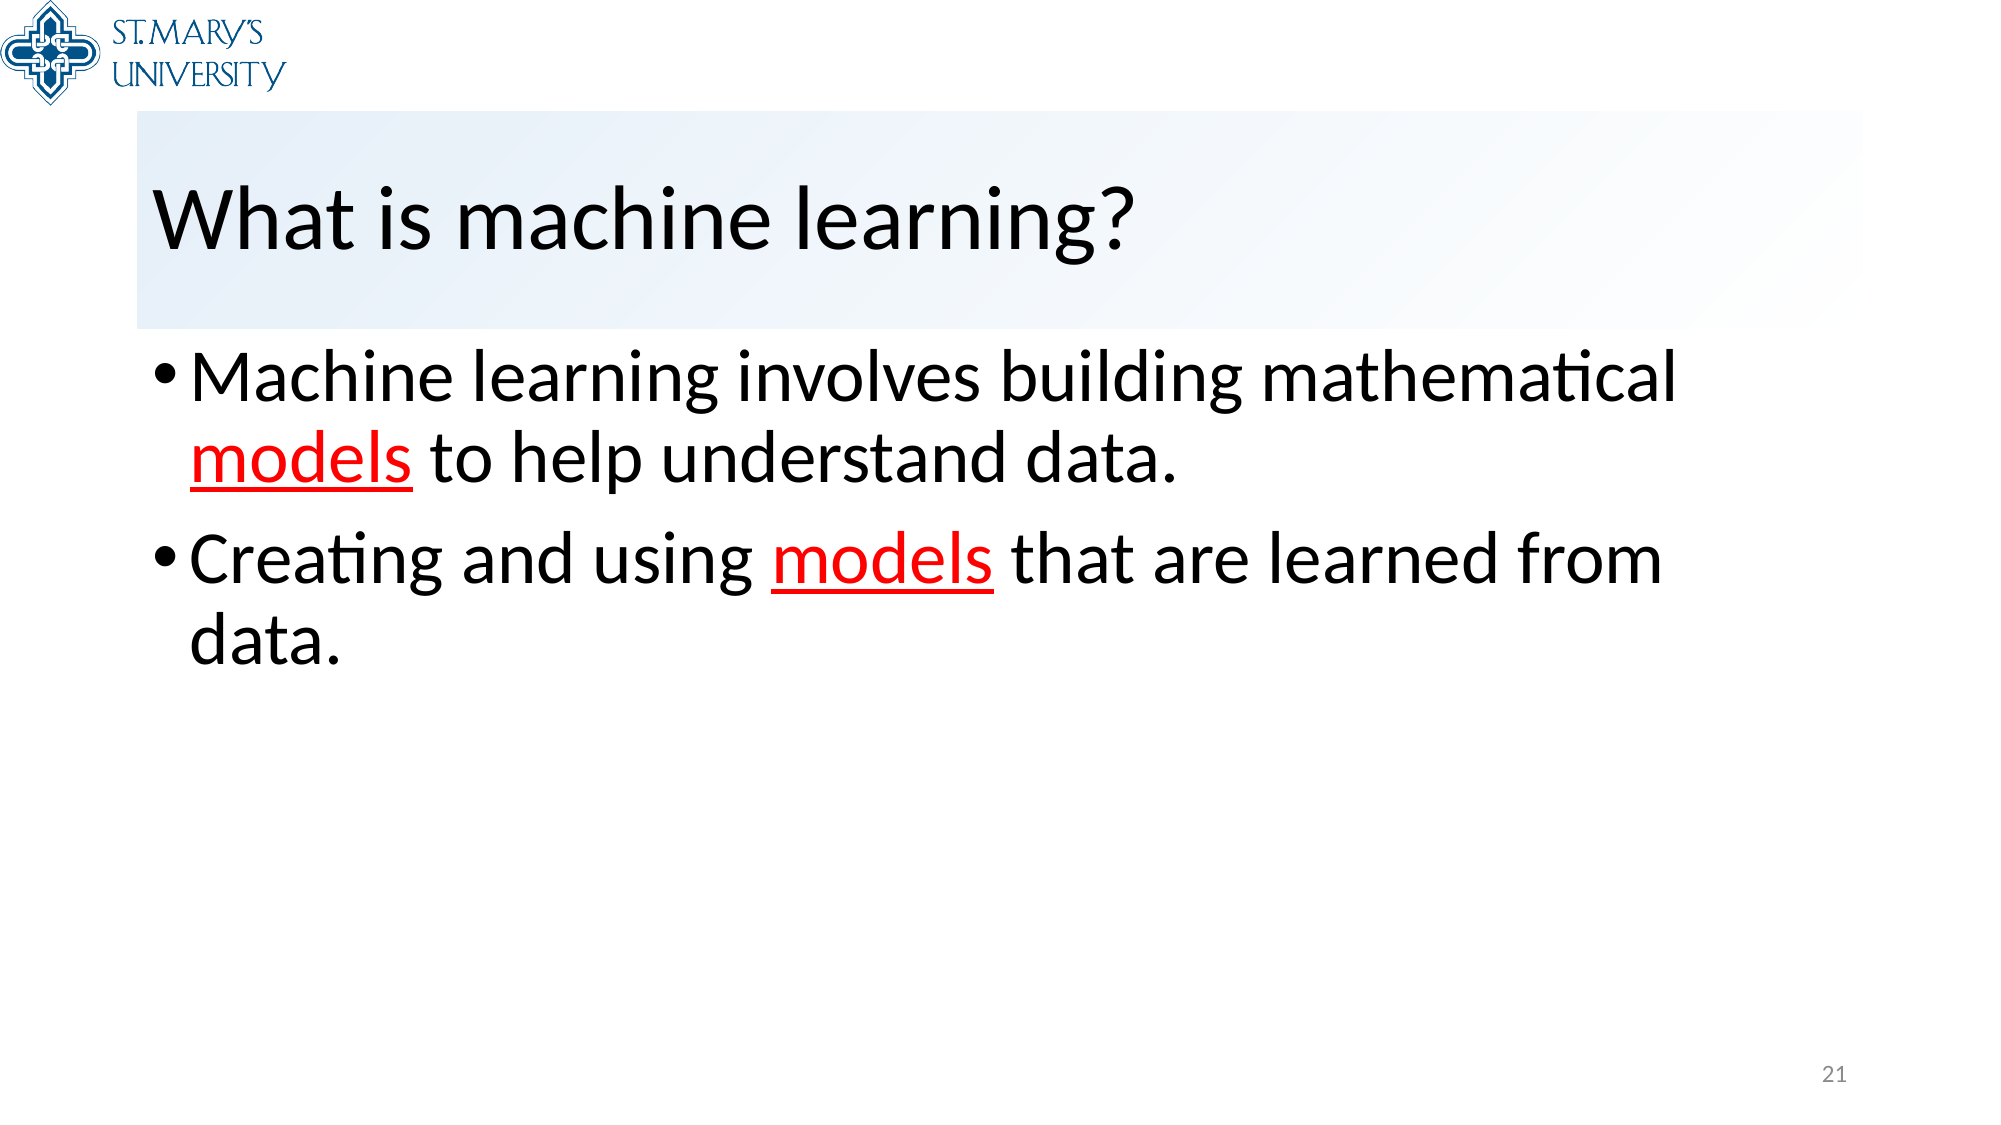

# What is machine learning?
Machine learning involves building mathematical models to help understand data.
Creating and using models that are learned from data.

21